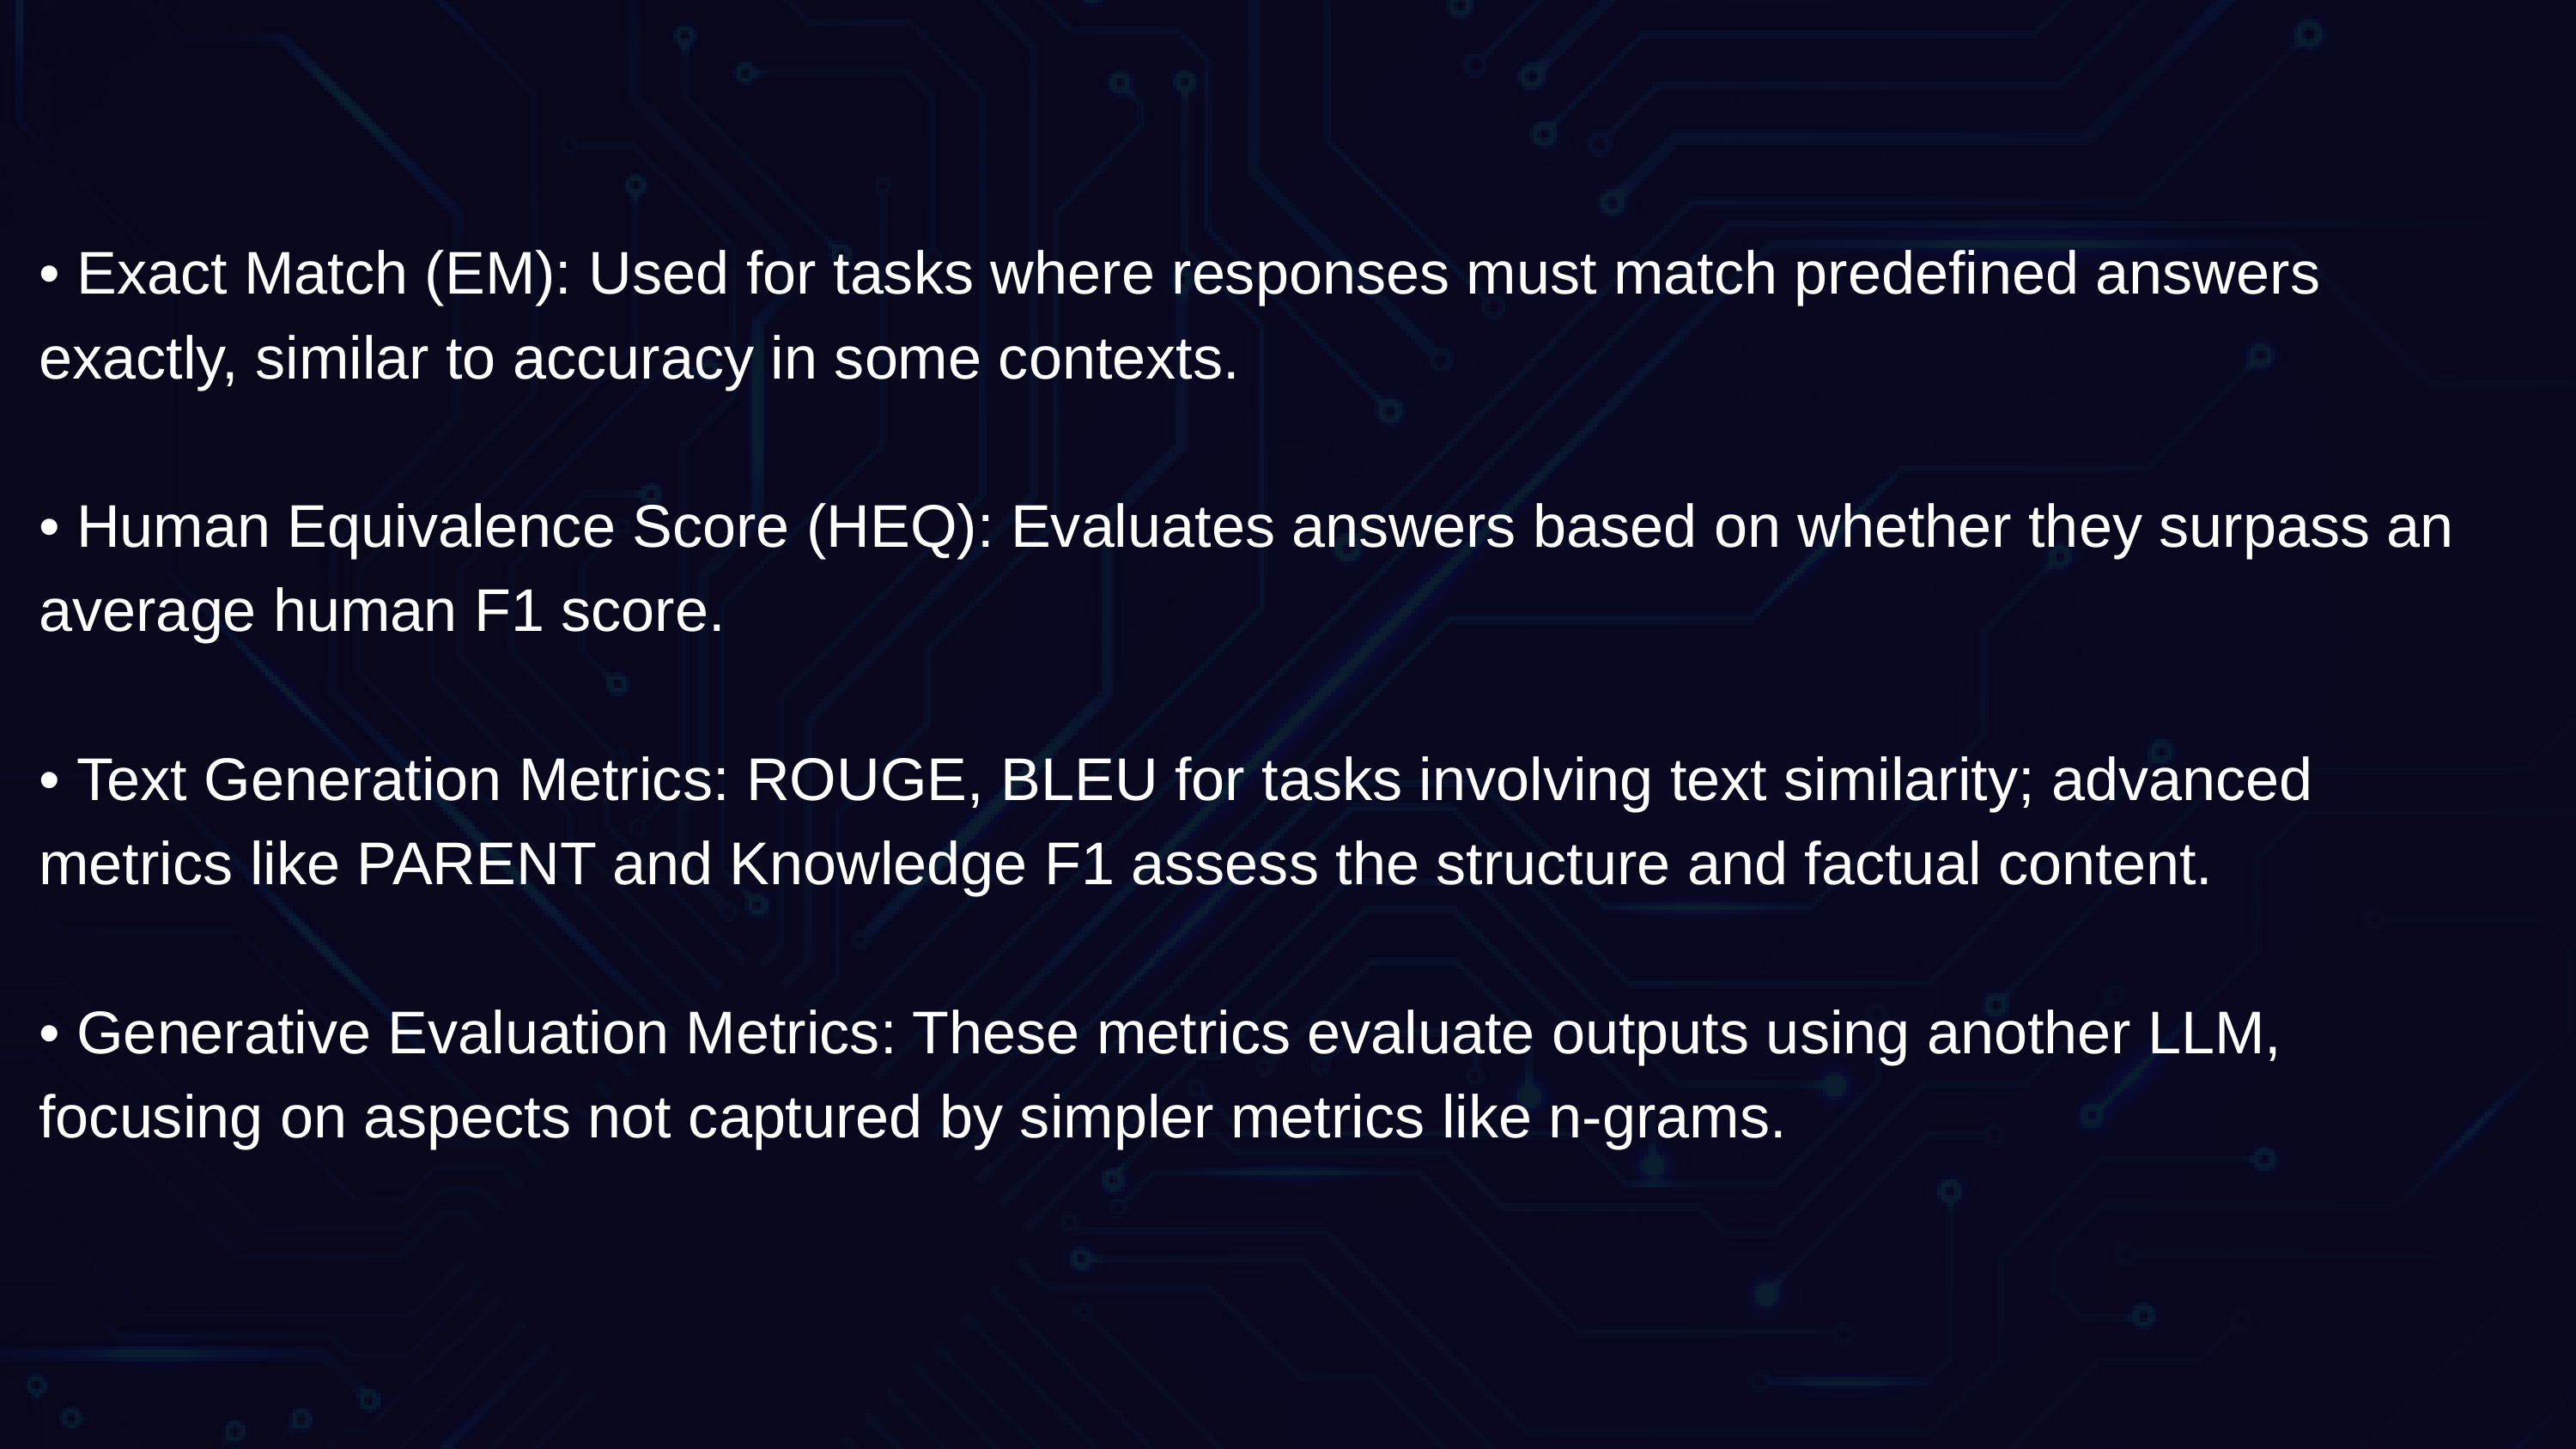

• Exact Match (EM): Used for tasks where responses must match predefined answers exactly, similar to accuracy in some contexts.

• Human Equivalence Score (HEQ): Evaluates answers based on whether they surpass an average human F1 score.

• Text Generation Metrics: ROUGE, BLEU for tasks involving text similarity; advanced metrics like PARENT and Knowledge F1 assess the structure and factual content.

• Generative Evaluation Metrics: These metrics evaluate outputs using another LLM, focusing on aspects not captured by simpler metrics like n-grams.